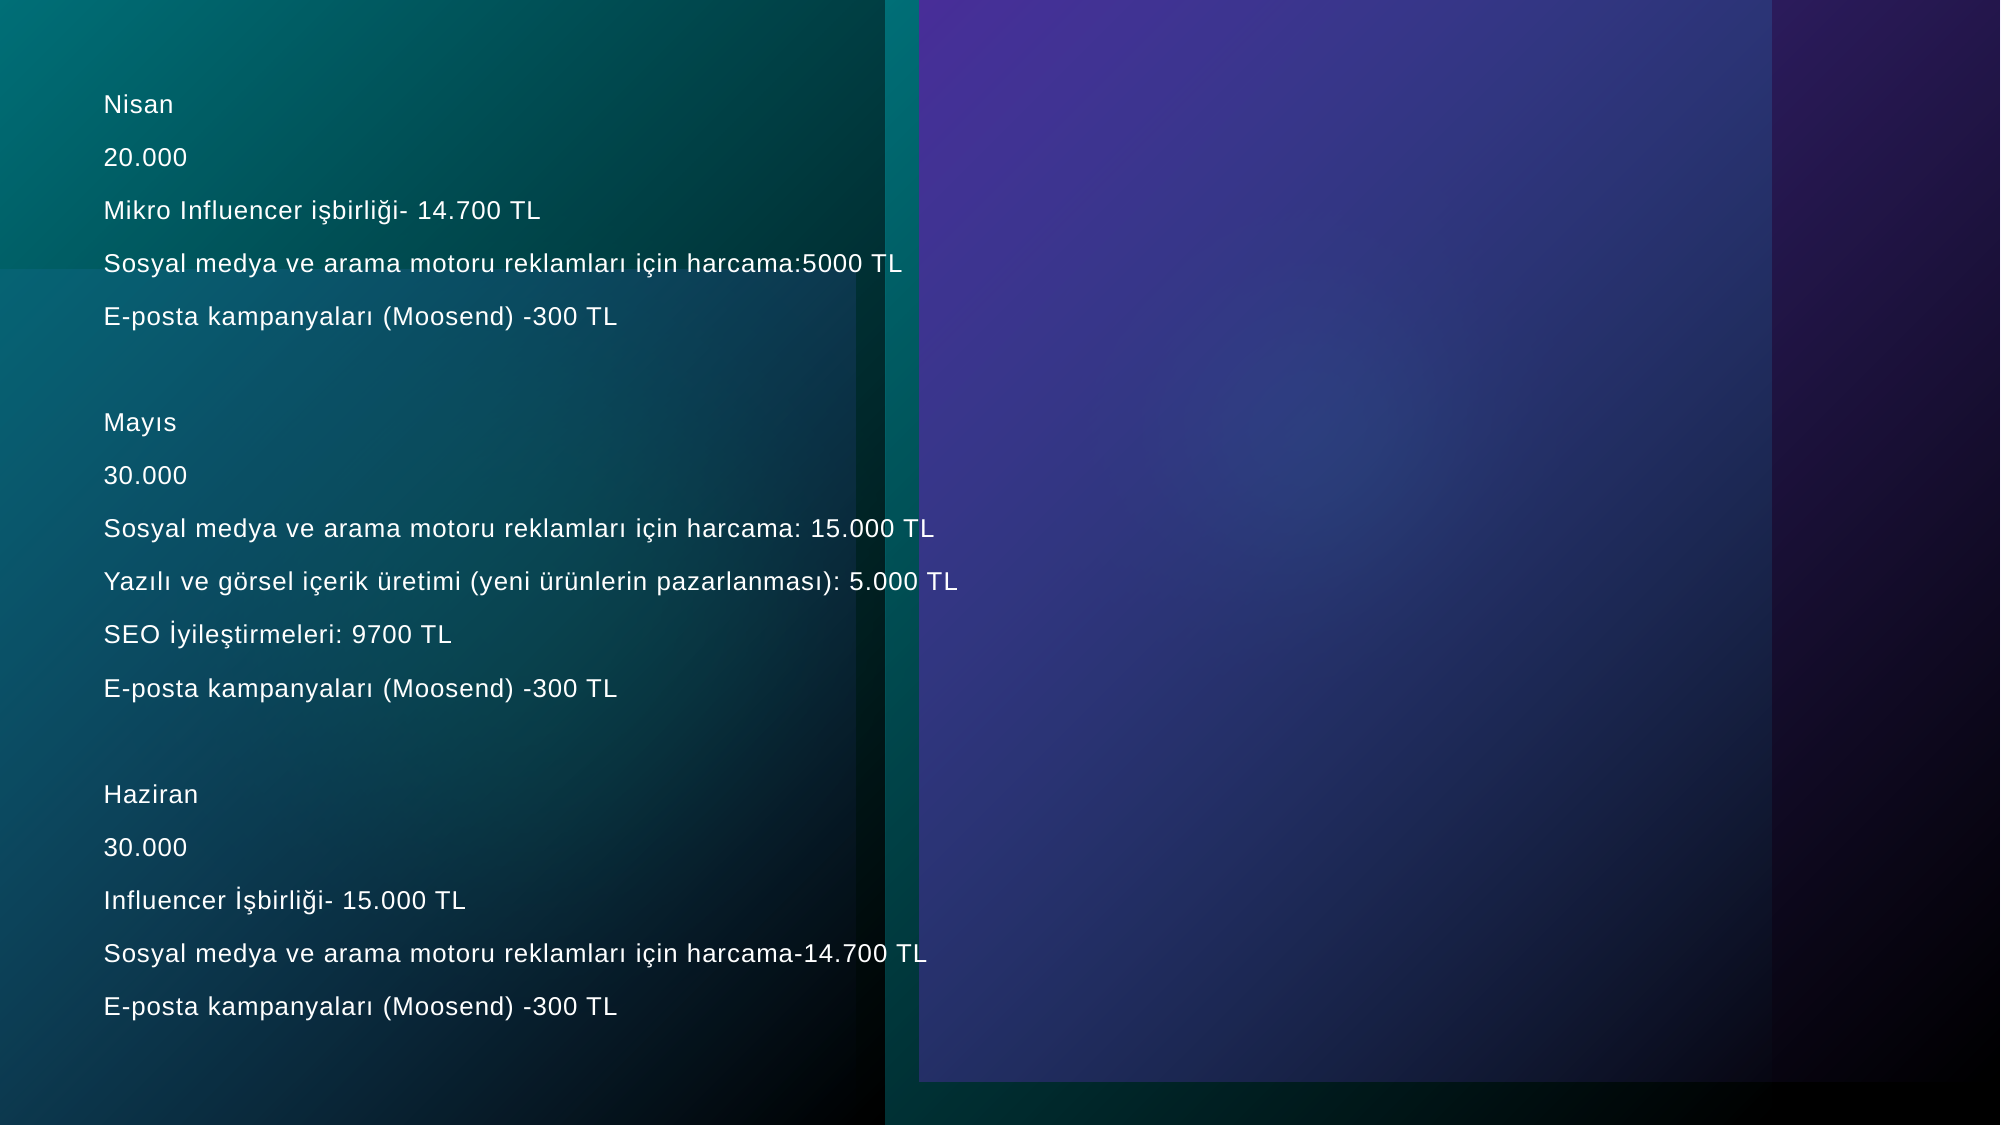

Nisan
20.000
Mikro Influencer işbirliği- 14.700 TL
Sosyal medya ve arama motoru reklamları için harcama:5000 TL
E-posta kampanyaları (Moosend) -300 TL

Mayıs
30.000
Sosyal medya ve arama motoru reklamları için harcama: 15.000 TL
Yazılı ve görsel içerik üretimi (yeni ürünlerin pazarlanması): 5.000 TL
SEO İyileştirmeleri: 9700 TL
E-posta kampanyaları (Moosend) -300 TL

Haziran
30.000
Influencer İşbirliği- 15.000 TL
Sosyal medya ve arama motoru reklamları için harcama-14.700 TL
E-posta kampanyaları (Moosend) -300 TL